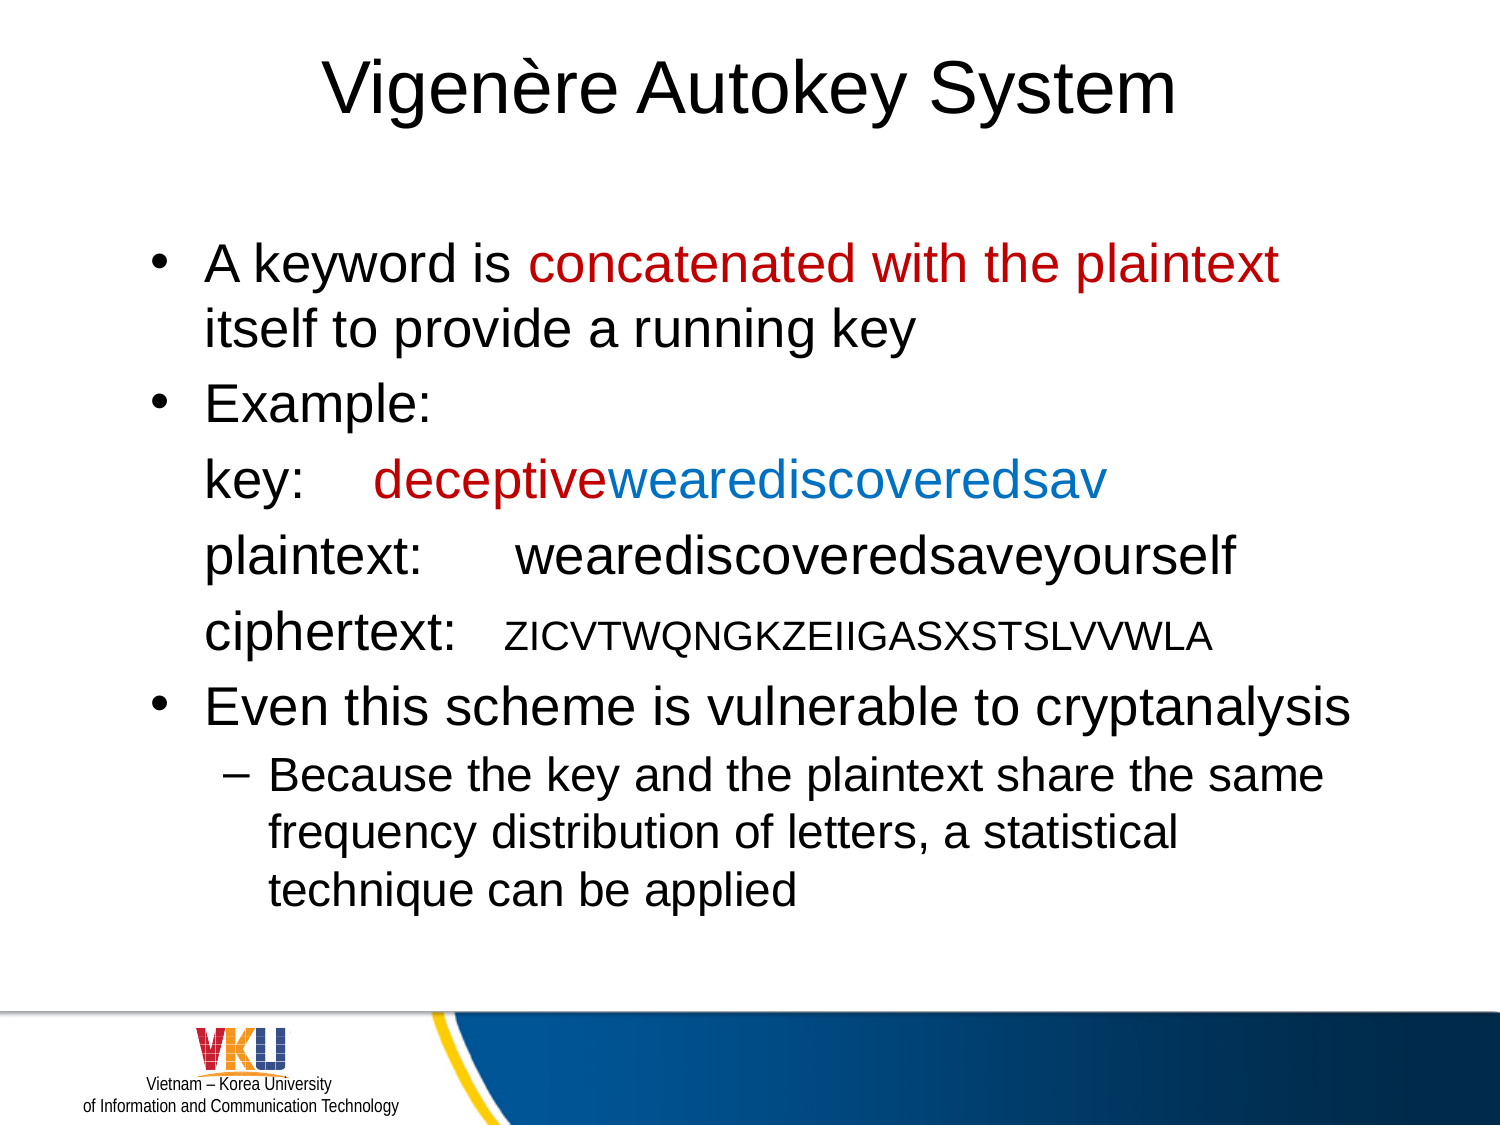

# Vigenère Autokey System
A keyword is concatenated with the plaintext itself to provide a running key
Example:
	key: 	   deceptivewearediscoveredsav
	plaintext:      wearediscoveredsaveyourself
	ciphertext:   ZICVTWQNGKZEIIGASXSTSLVVWLA
Even this scheme is vulnerable to cryptanalysis
Because the key and the plaintext share the same frequency distribution of letters, a statistical technique can be applied